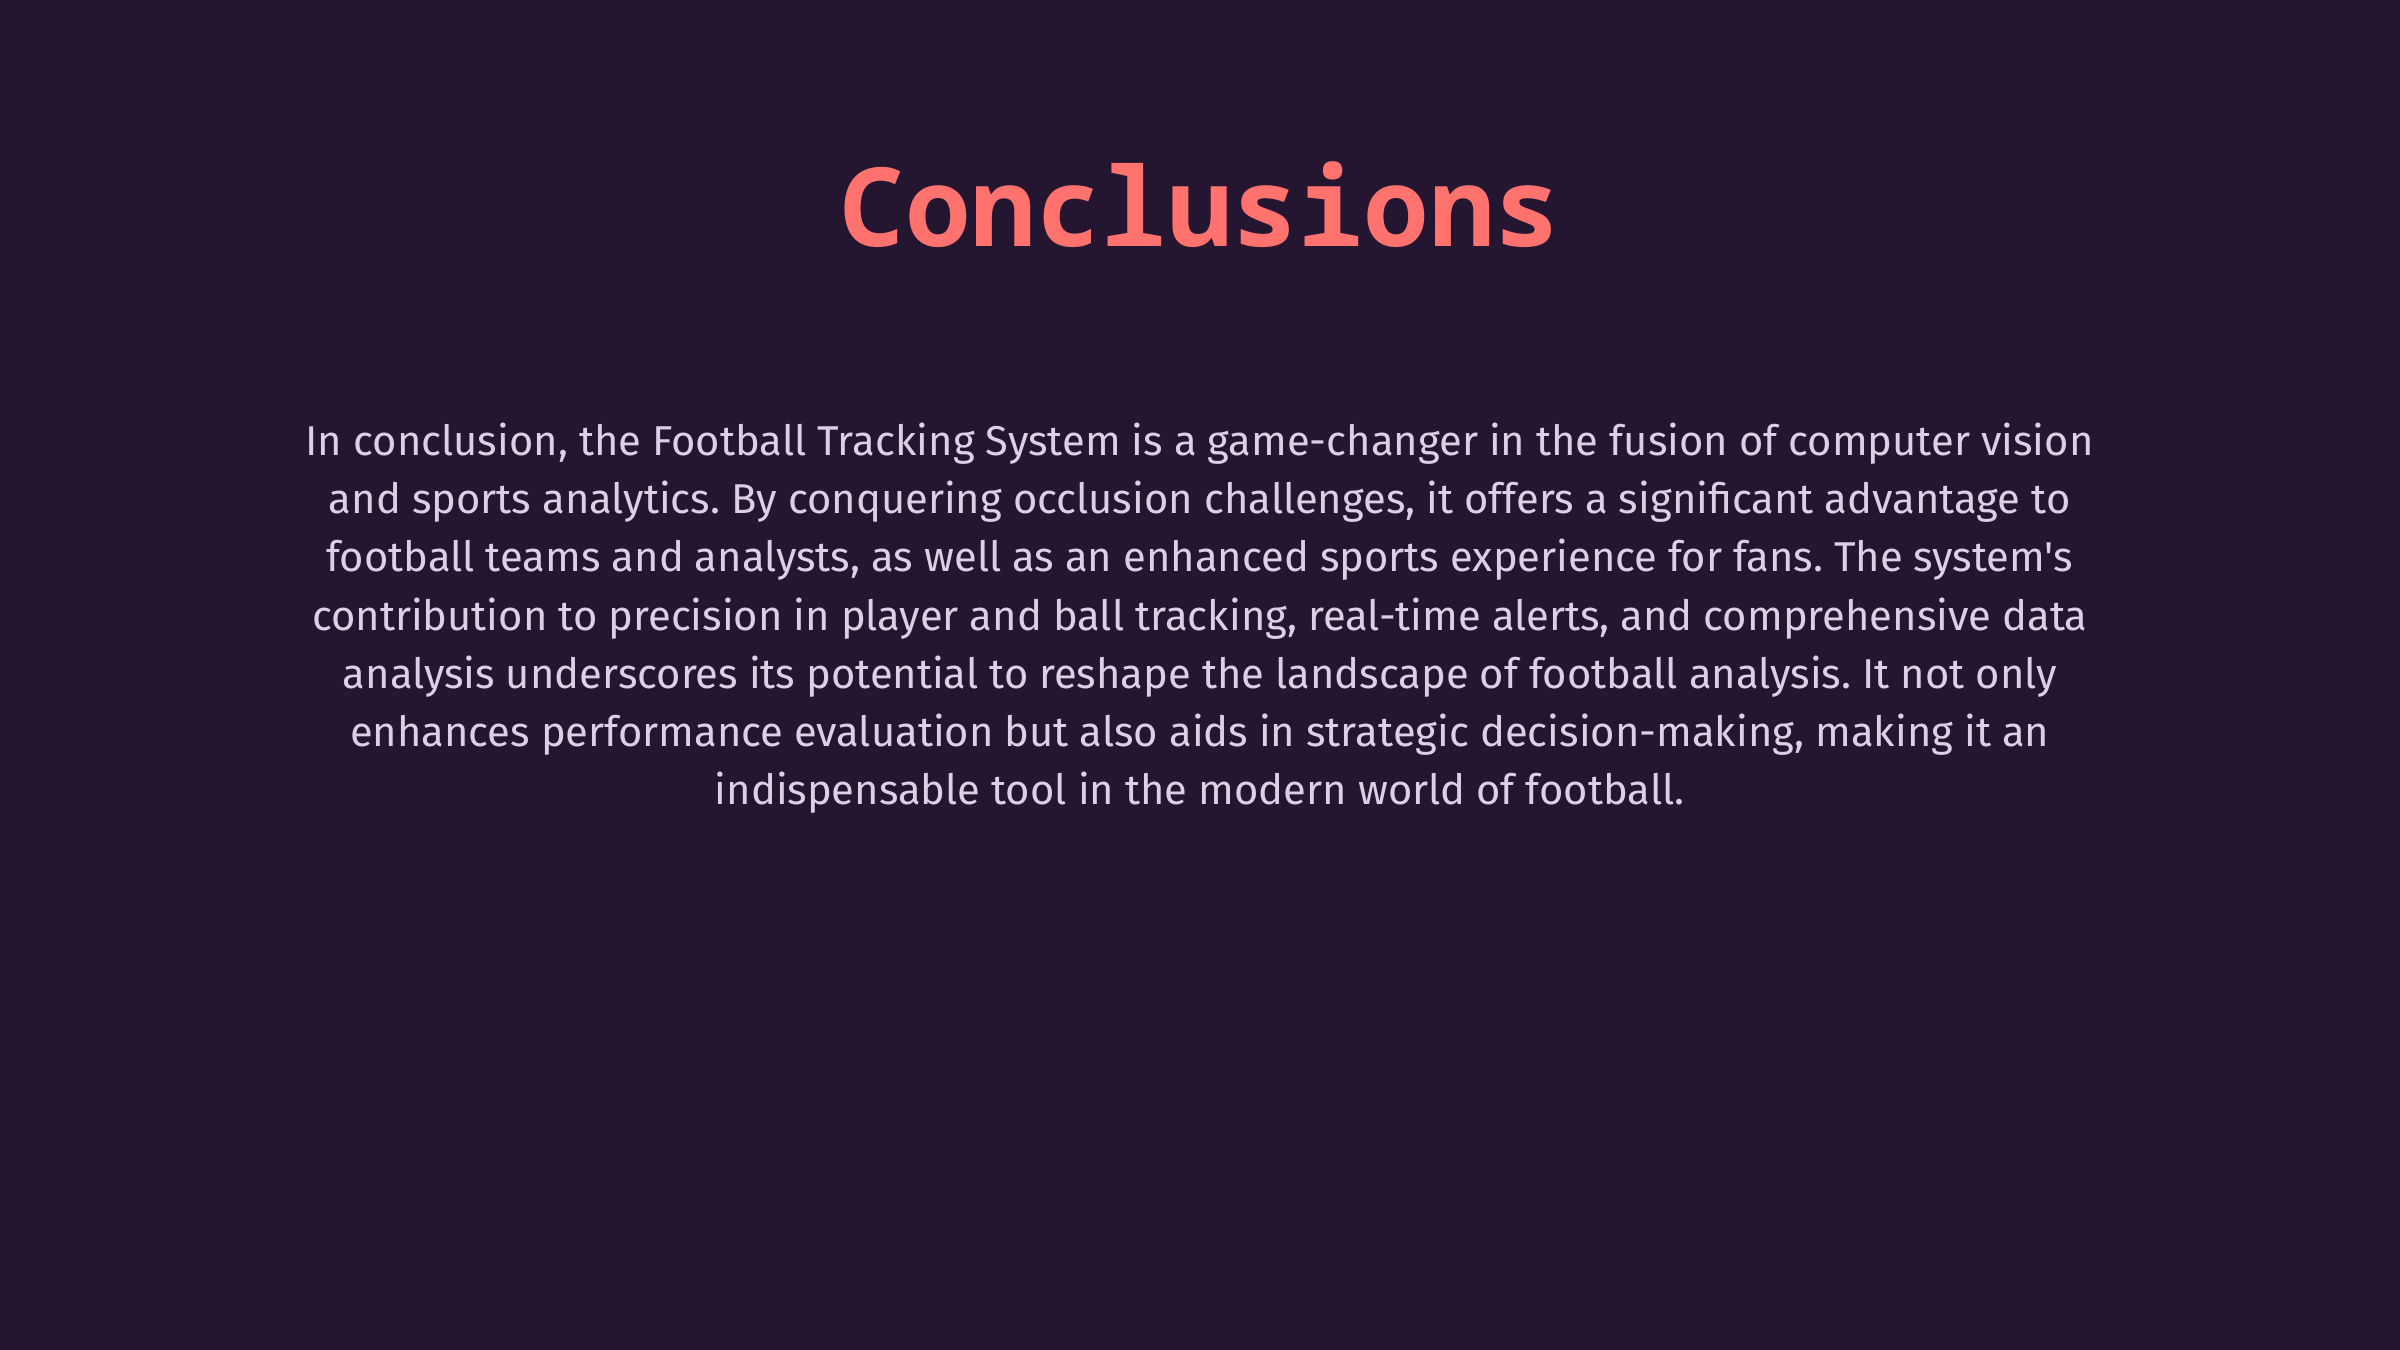

Conclusions
In conclusion, the Football Tracking System is a game-changer in the fusion of computer vision
and sports analytics. By conquering occlusion challenges, it offers a significant advantage to
football teams and analysts, as well as an enhanced sports experience for fans. The system's
contribution to precision in player and ball tracking, real-time alerts, and comprehensive data
analysis underscores its potential to reshape the landscape of football analysis. It not only
enhances performance evaluation but also aids in strategic decision-making, making it an
indispensable tool in the modern world of football.